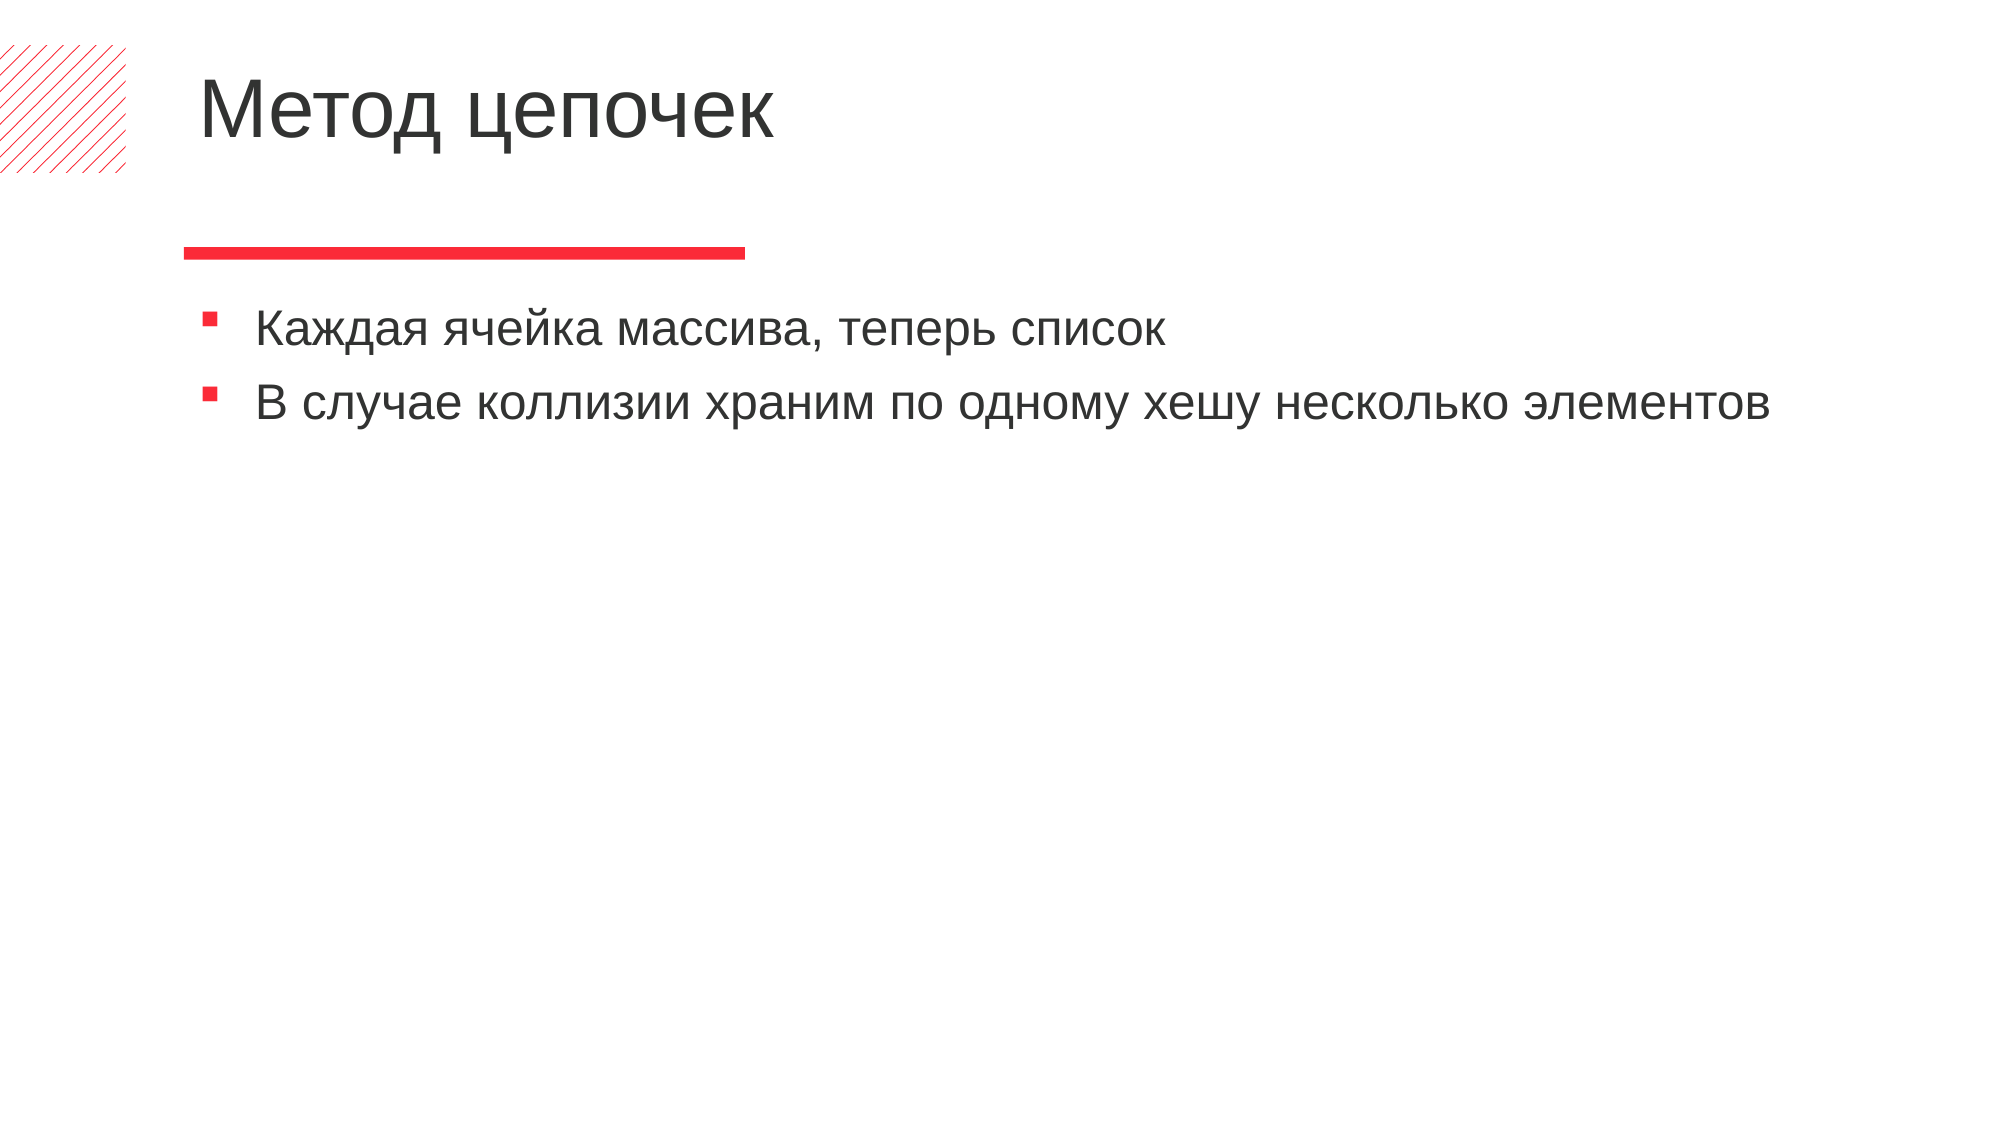

Метод цепочек
Каждая ячейка массива, теперь список
В случае коллизии храним по одному хешу несколько элементов